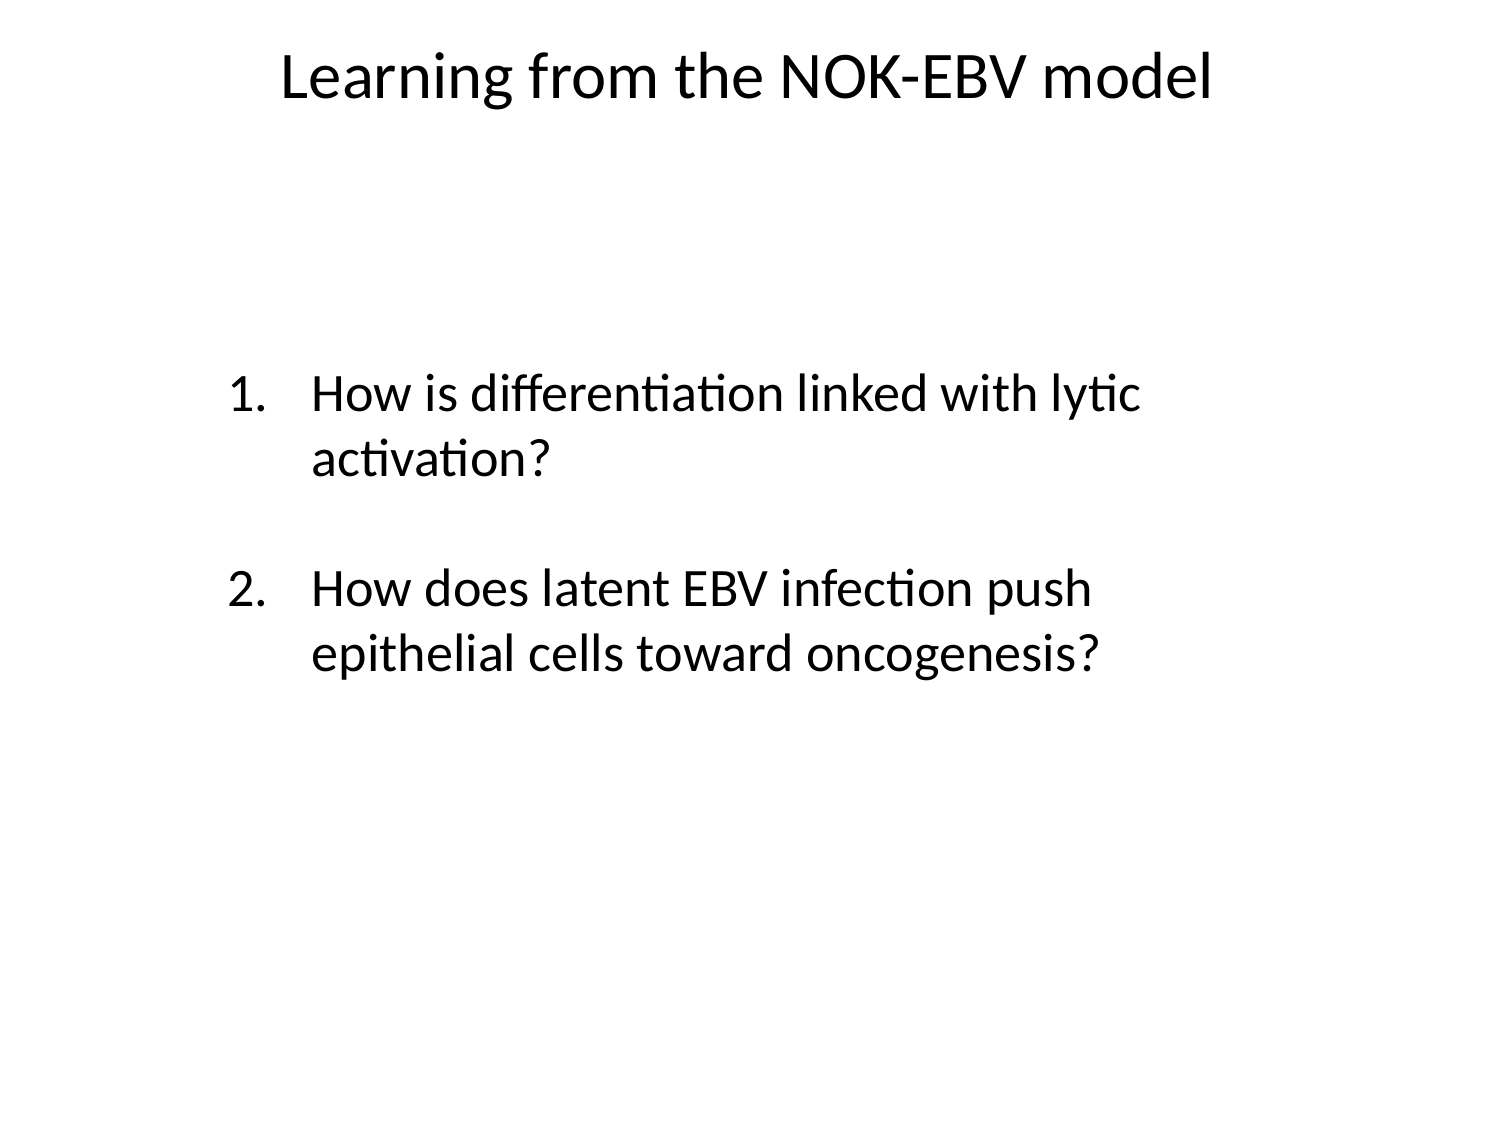

Learning from the NOK-EBV model
How is differentiation linked with lytic activation?

How does latent EBV infection push epithelial cells toward oncogenesis?